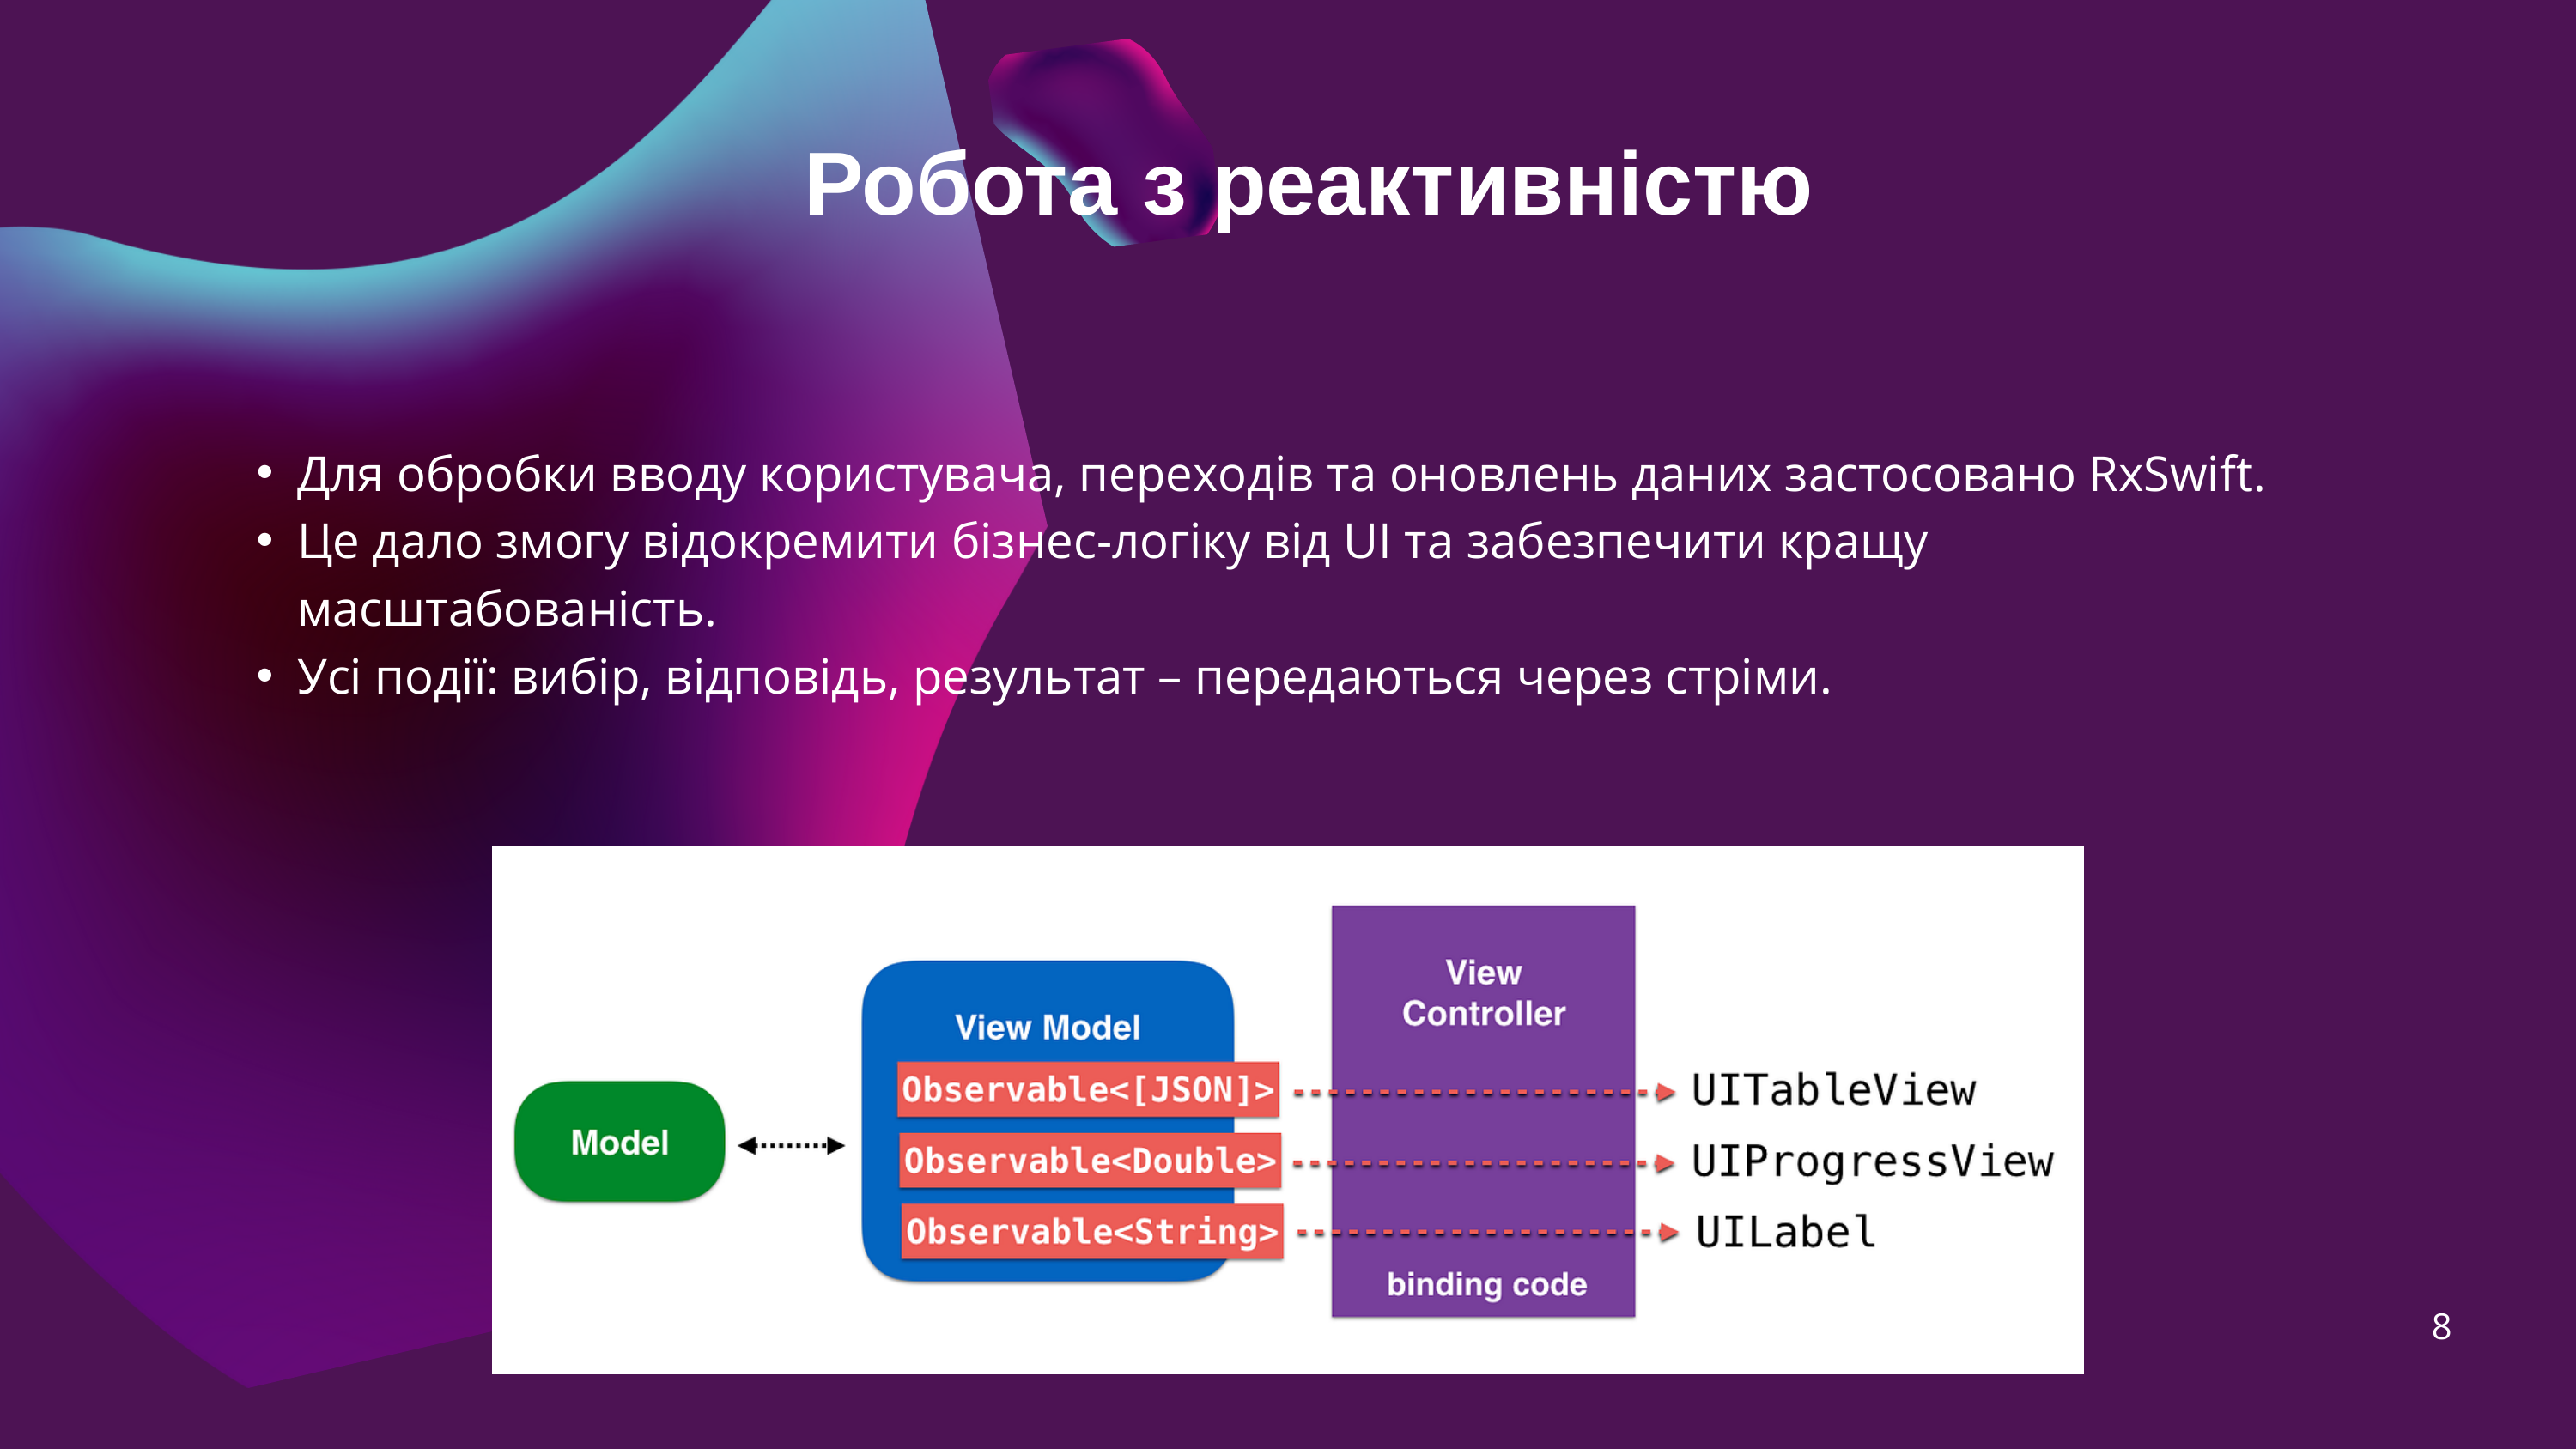

Робота з реактивністю
Для обробки вводу користувача, переходів та оновлень даних застосовано RxSwift.
Це дало змогу відокремити бізнес-логіку від UI та забезпечити кращу масштабованість.
Усі події: вибір, відповідь, результат – передаються через стріми.

8